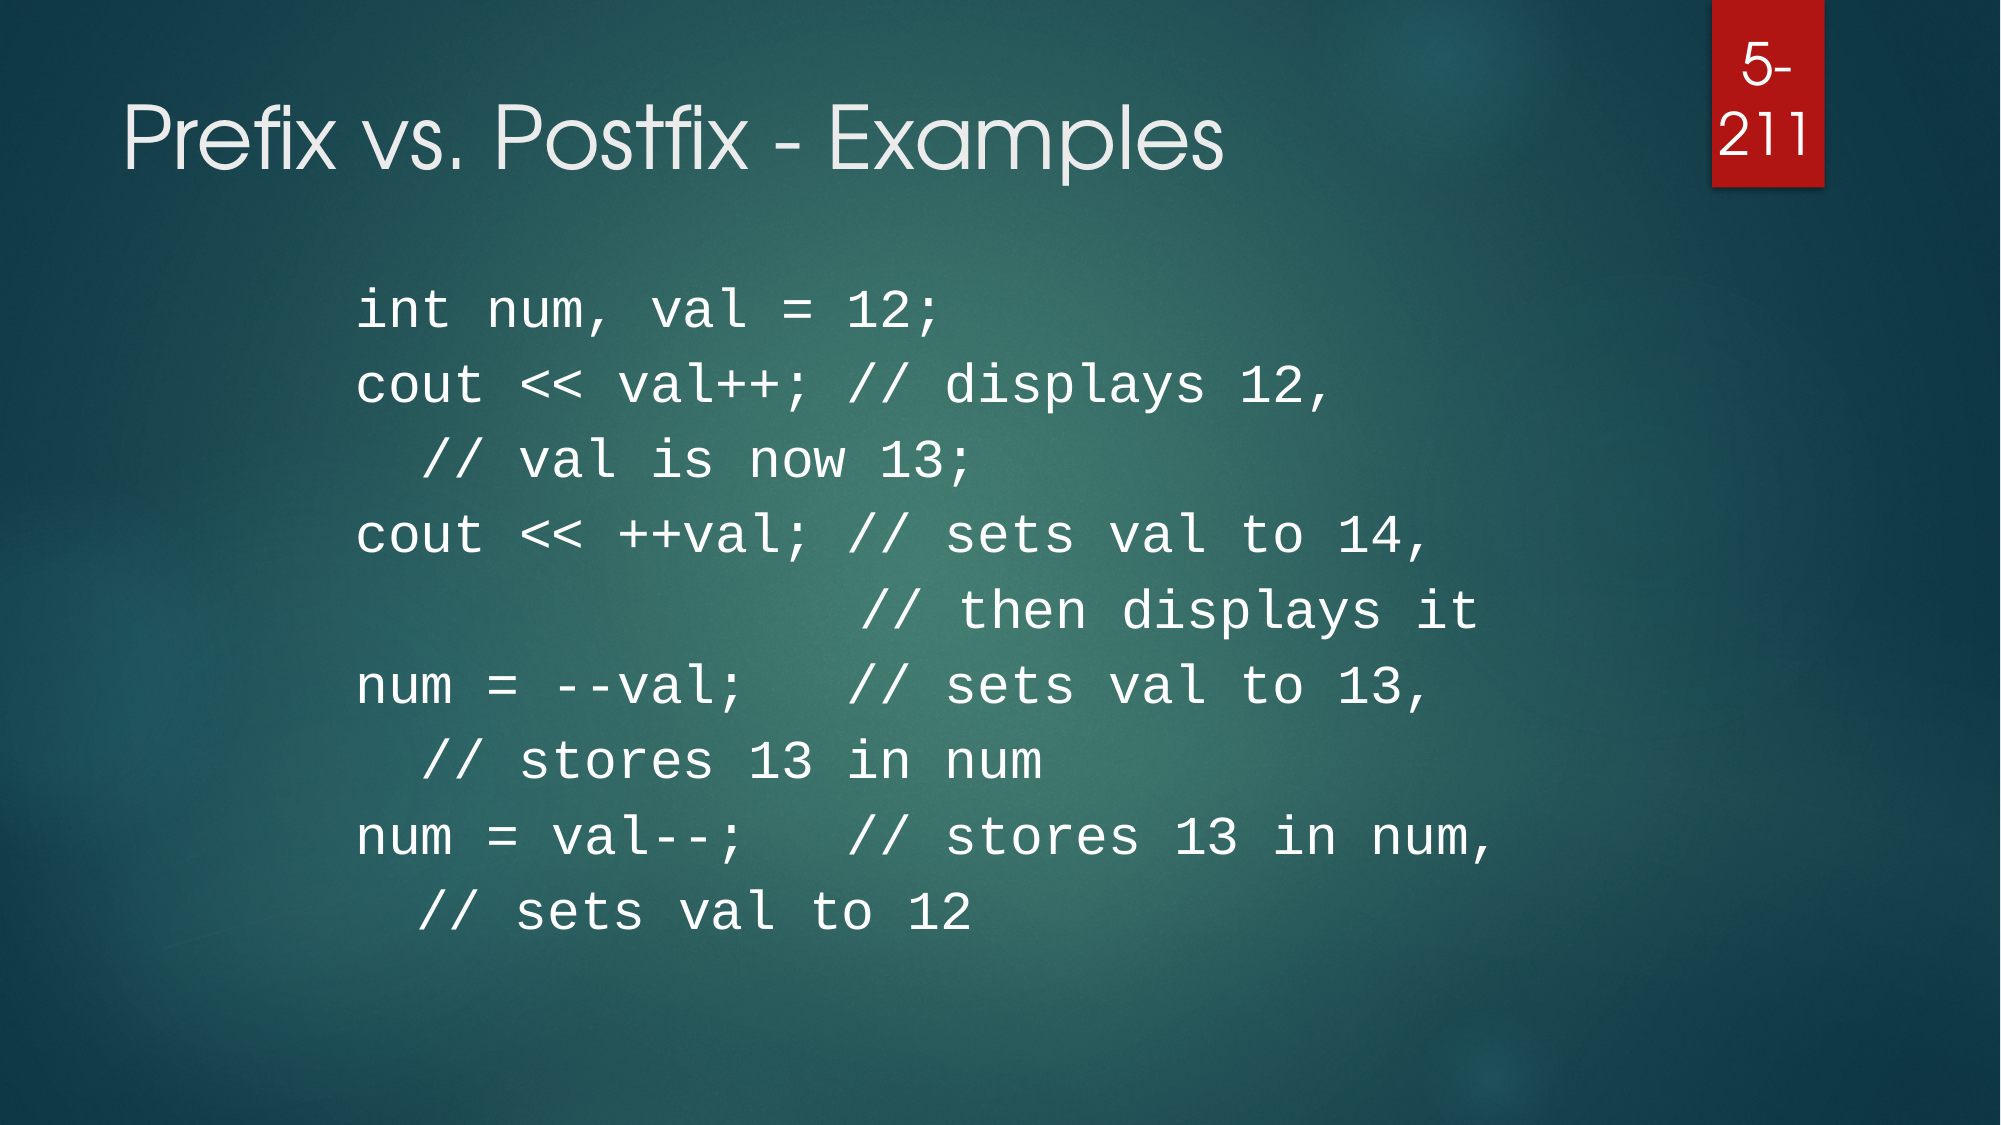

# Prefix vs. Postfix - Examples
	int num, val = 12;
	cout << val++; // displays 12,
				  // val is now 13;
	cout << ++val; // sets val to 14,
                 // then displays it
	num = --val;   // sets val to 13,
				  // stores 13 in num
	num = val--;   // stores 13 in num,
				    // sets val to 12
5-211